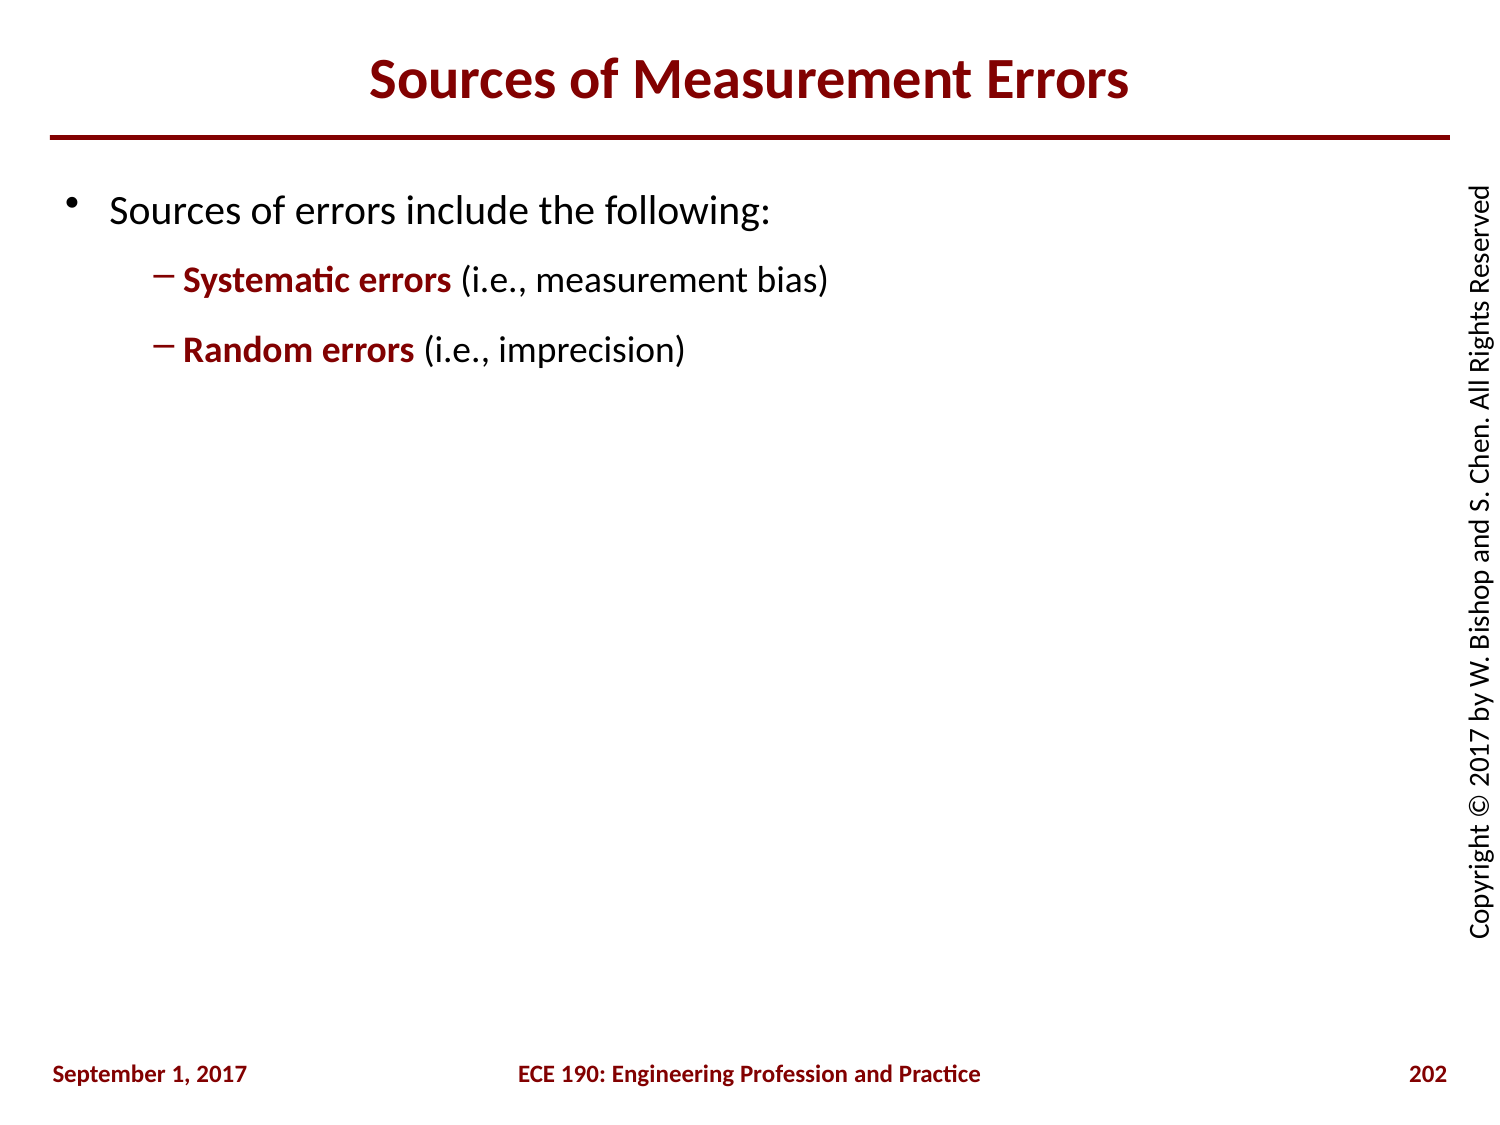

# Sources of Measurement Errors
Sources of errors include the following:
Systematic errors (i.e., measurement bias)
Random errors (i.e., imprecision)
September 1, 2017
ECE 190: Engineering Profession and Practice
202